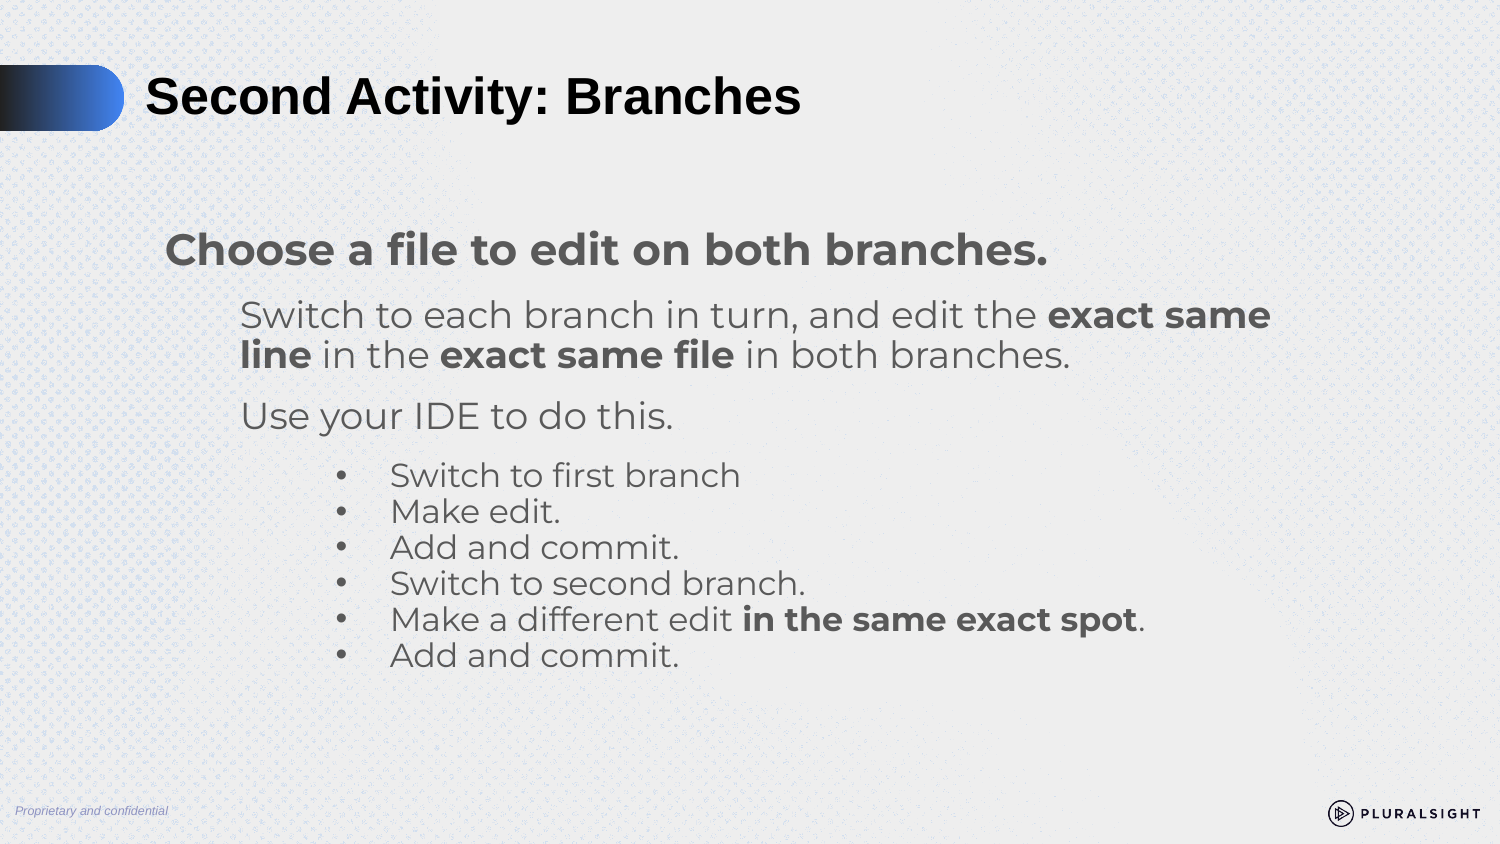

# Second Activity: Branches
Choose a file to edit on both branches.
Switch to each branch in turn, and edit the exact same line in the exact same file in both branches.
Use your IDE to do this.
Switch to first branch
Make edit.
Add and commit.
Switch to second branch.
Make a different edit in the same exact spot.
Add and commit.